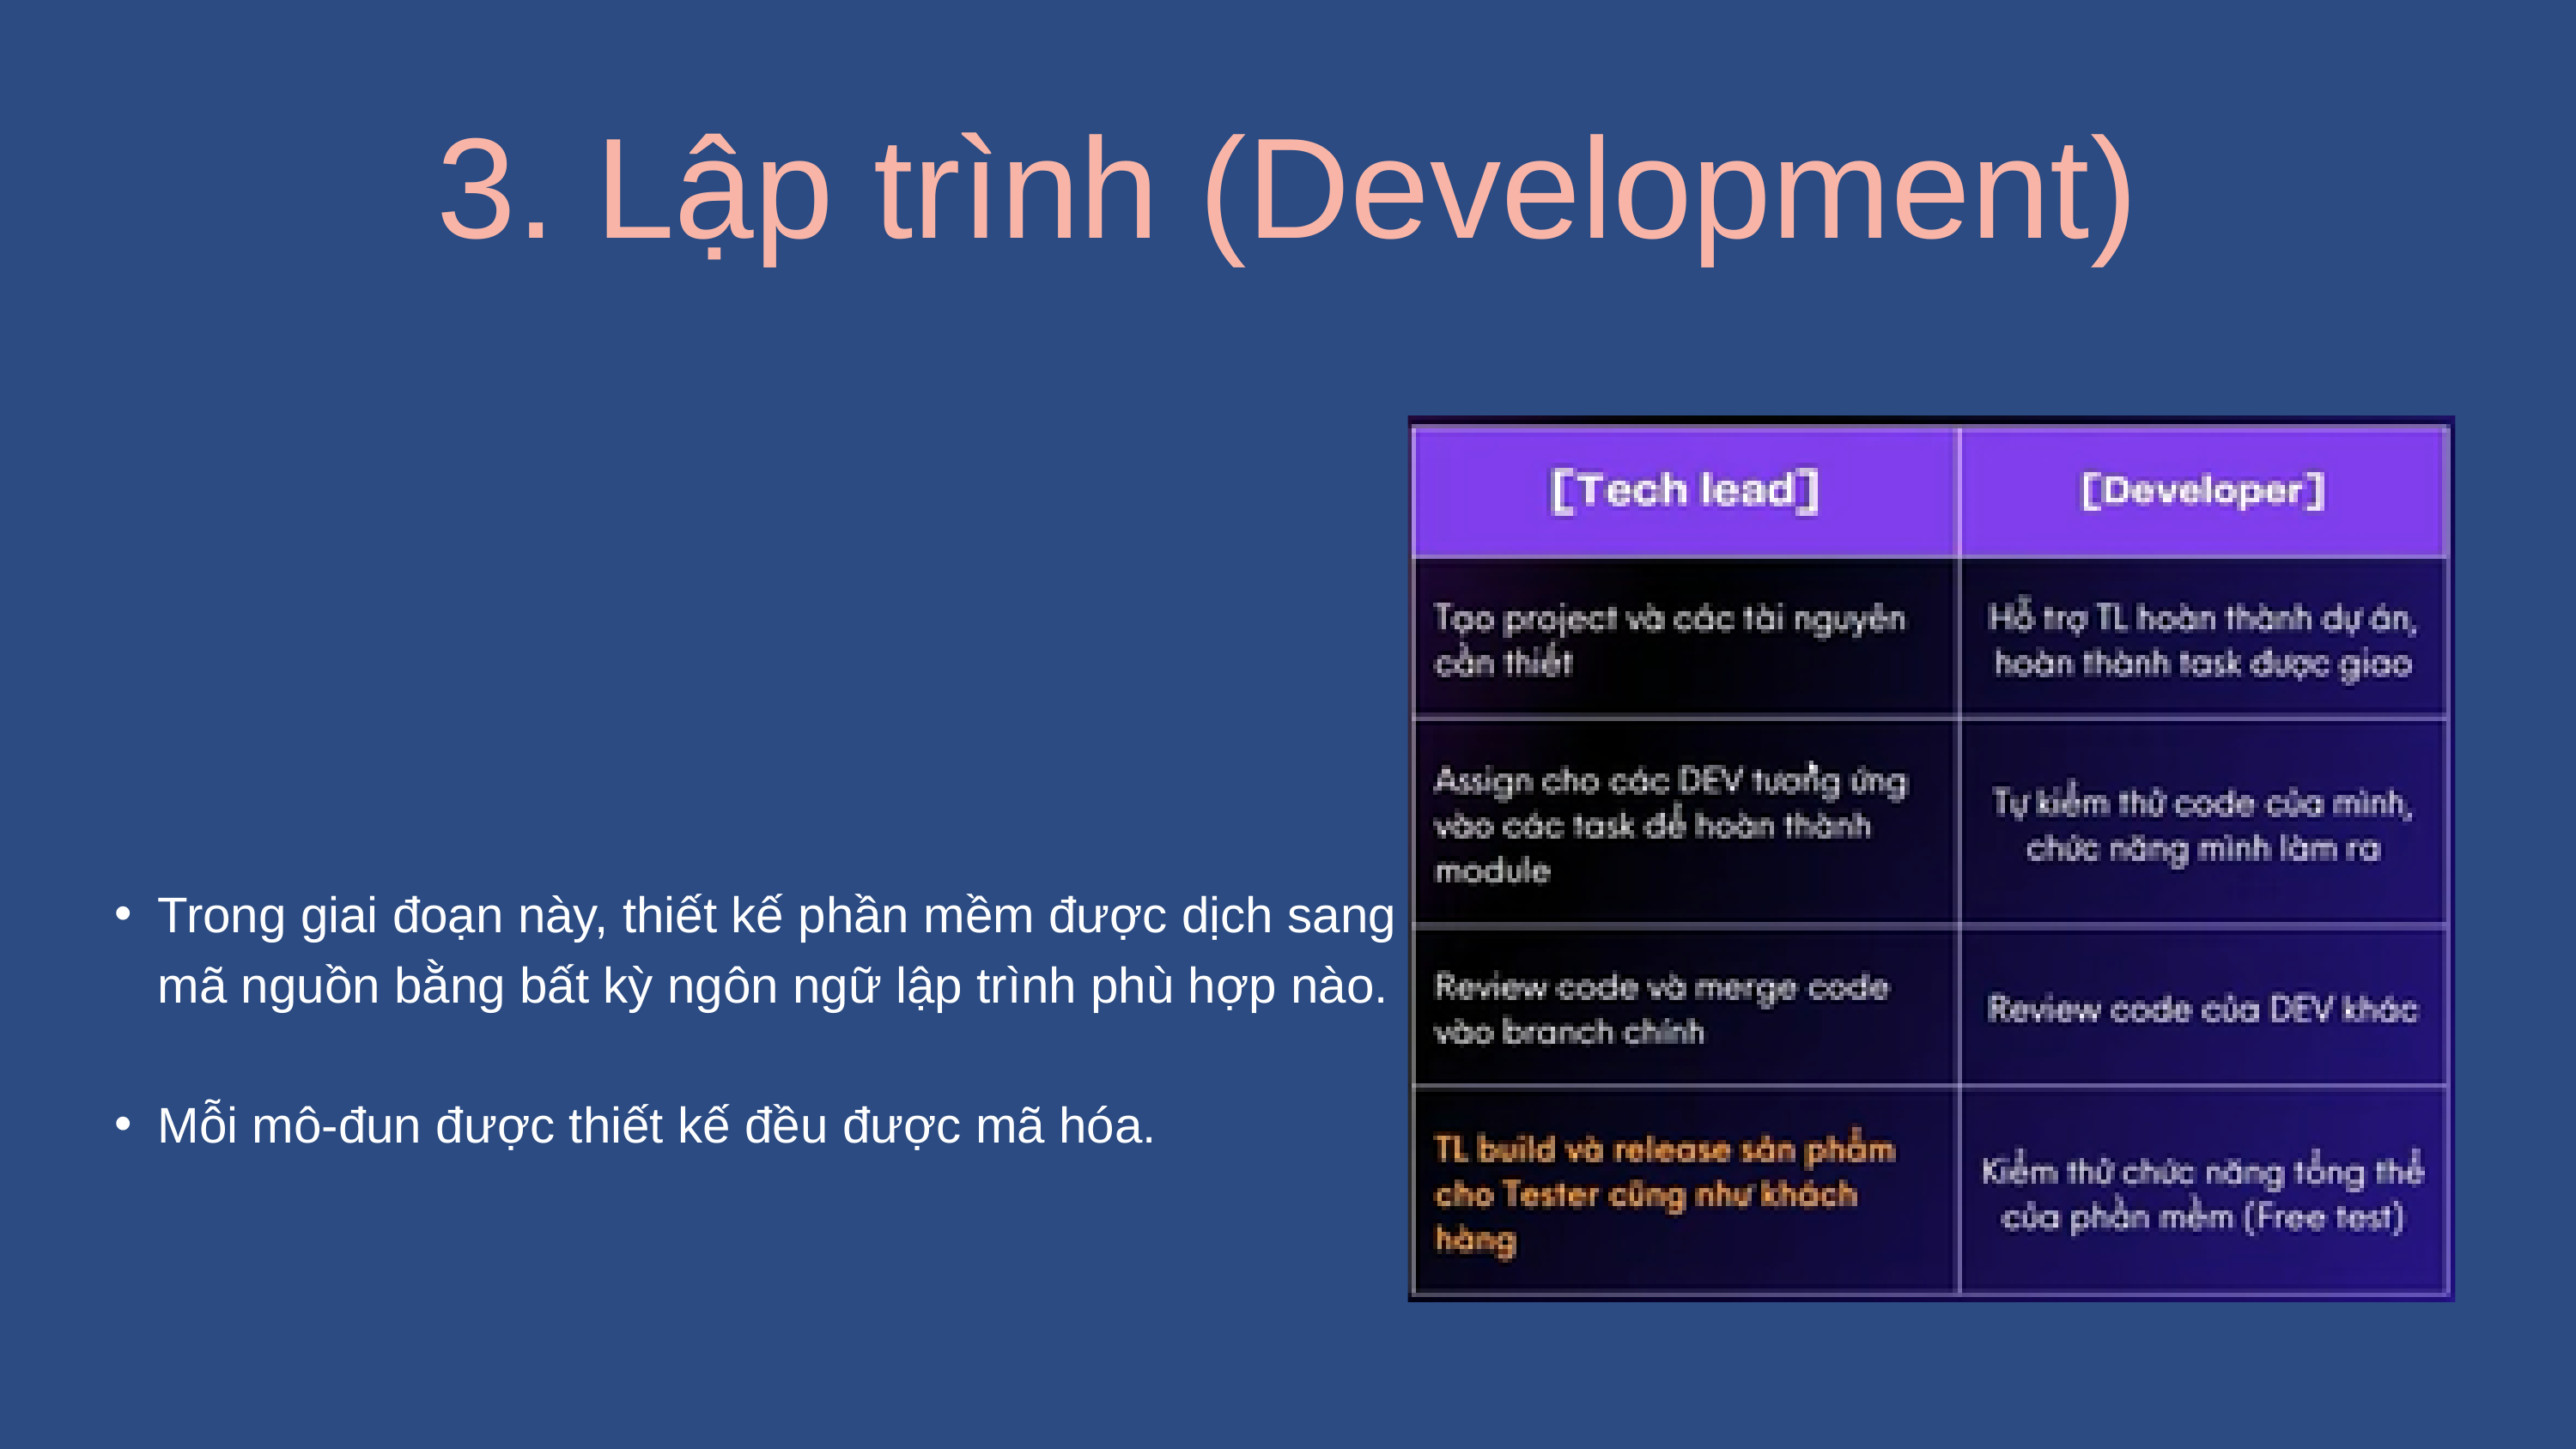

3. Lập trình (Development)

Trong giai đoạn này, thiết kế phần mềm được dịch sang mã nguồn bằng bất kỳ ngôn ngữ lập trình phù hợp nào.

Mỗi mô-đun được thiết kế đều được mã hóa.